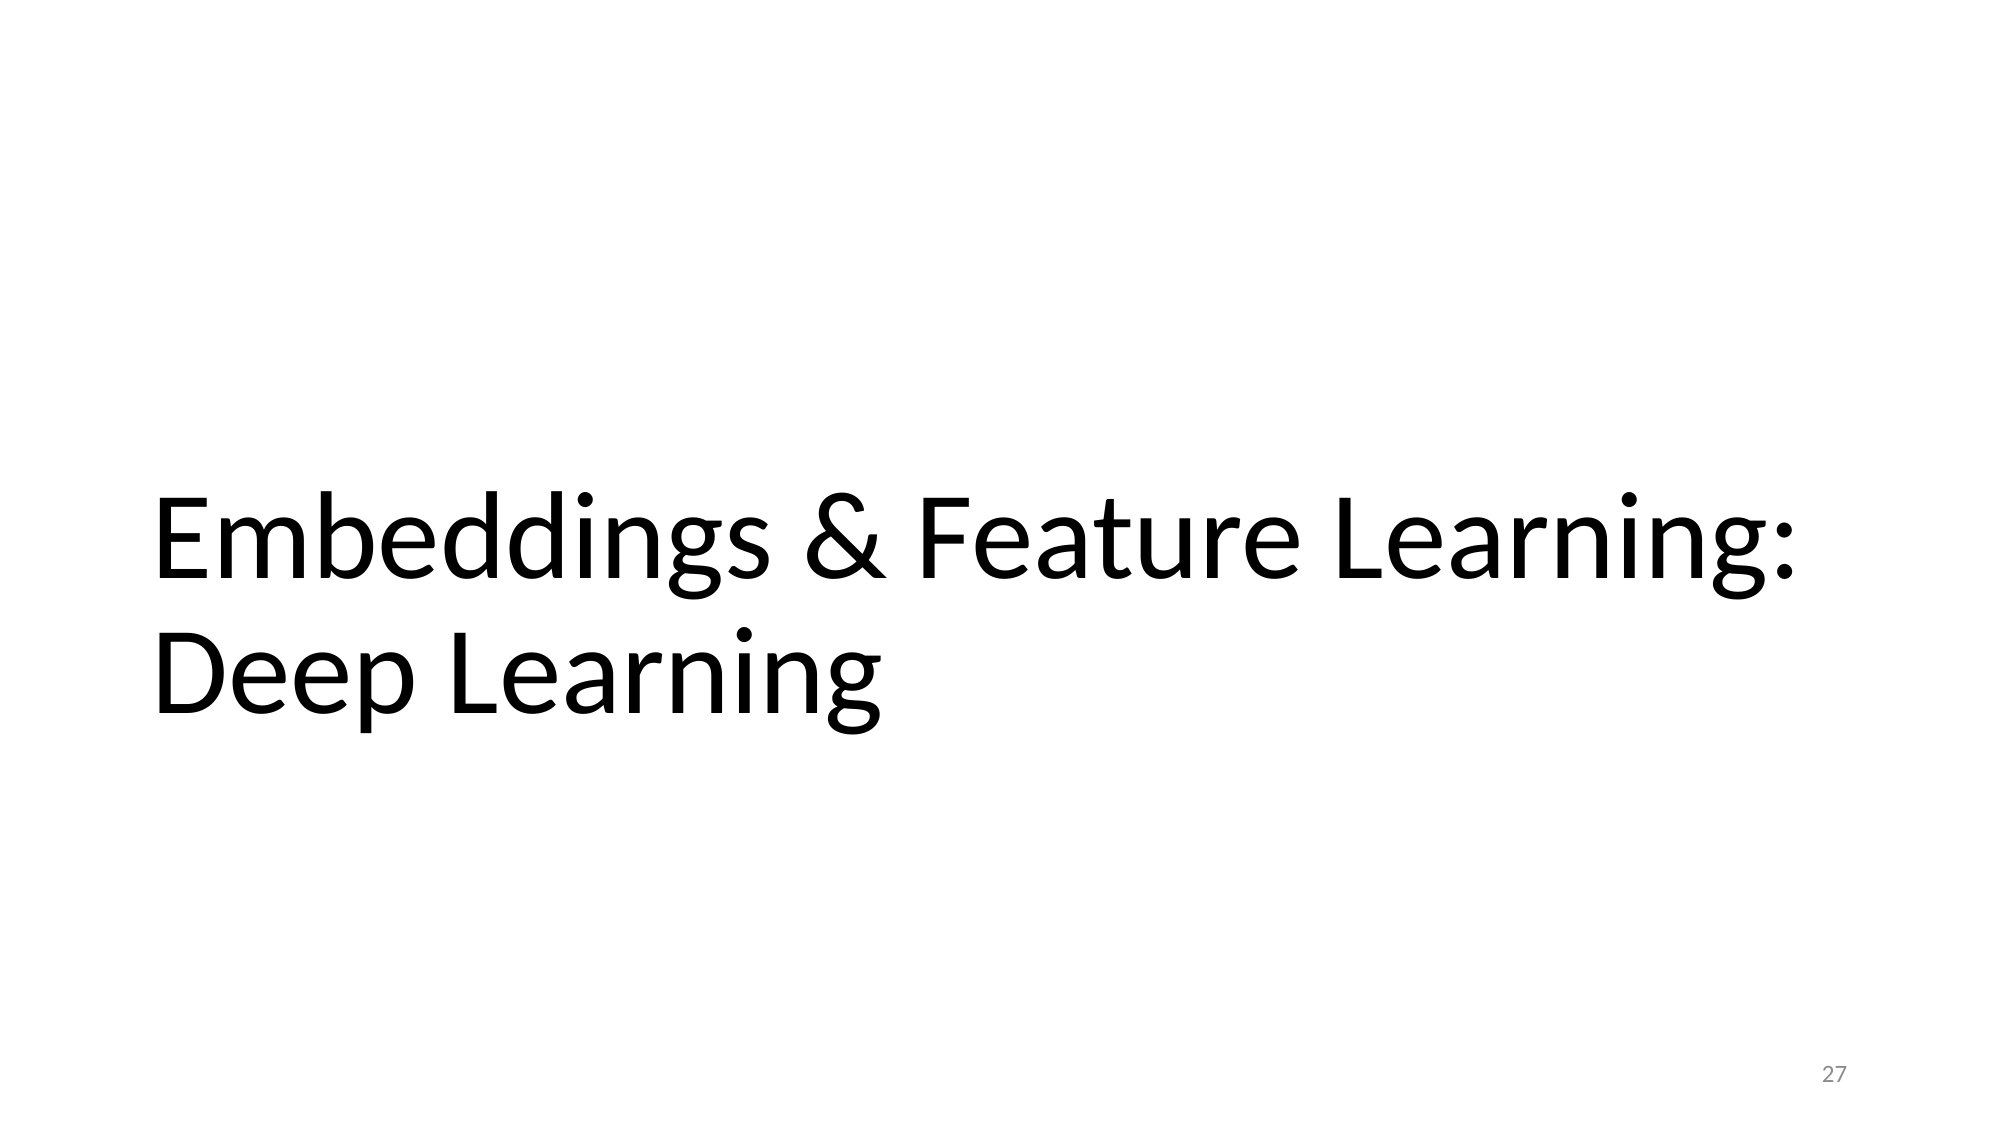

# Embeddings & Feature Learning: Deep Learning
27